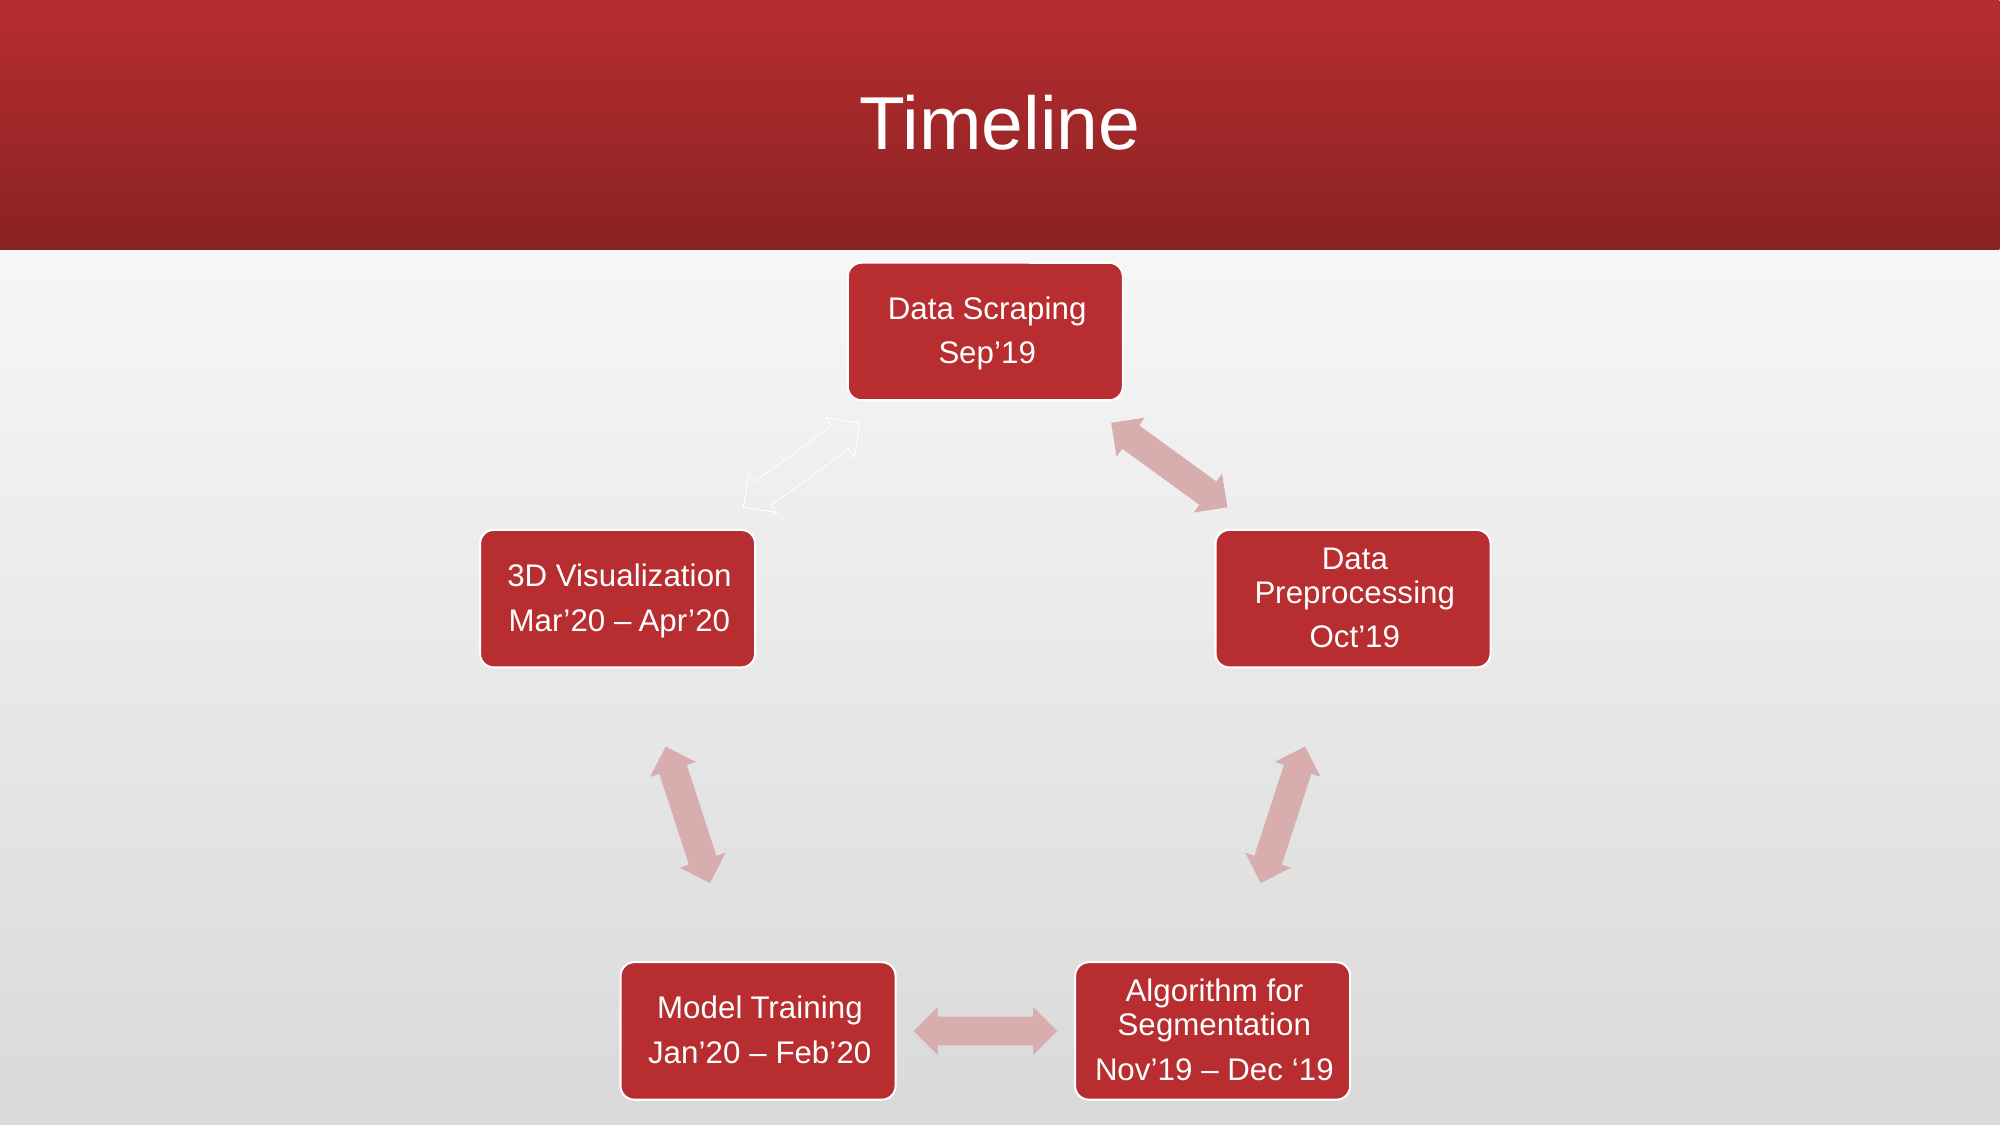

# Timeline
Data Scraping
Sep’19

Data Preprocessing
Oct’19

Algorithm for Segmentation
Nov’19 – Dec ‘19

Model Training
Jan’20 – Feb’20

3D Visualization
Mar’20 – Apr’20